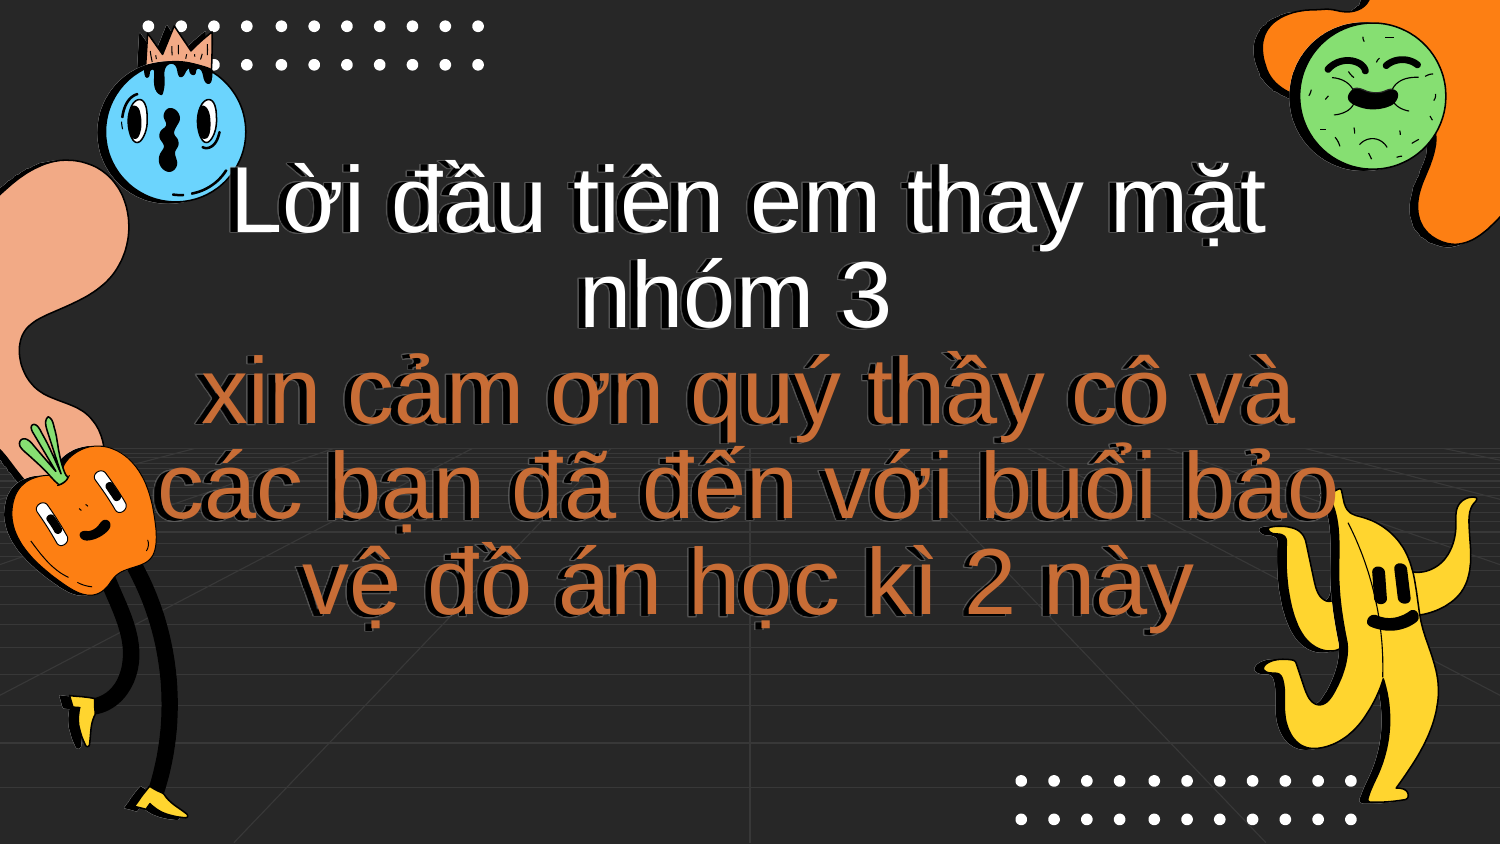

# Lời đầu tiên em thay mặt nhóm 3 xin cảm ơn quý thầy cô và các bạn đã đến với buổi bảo vệ đồ án học kì 2 này